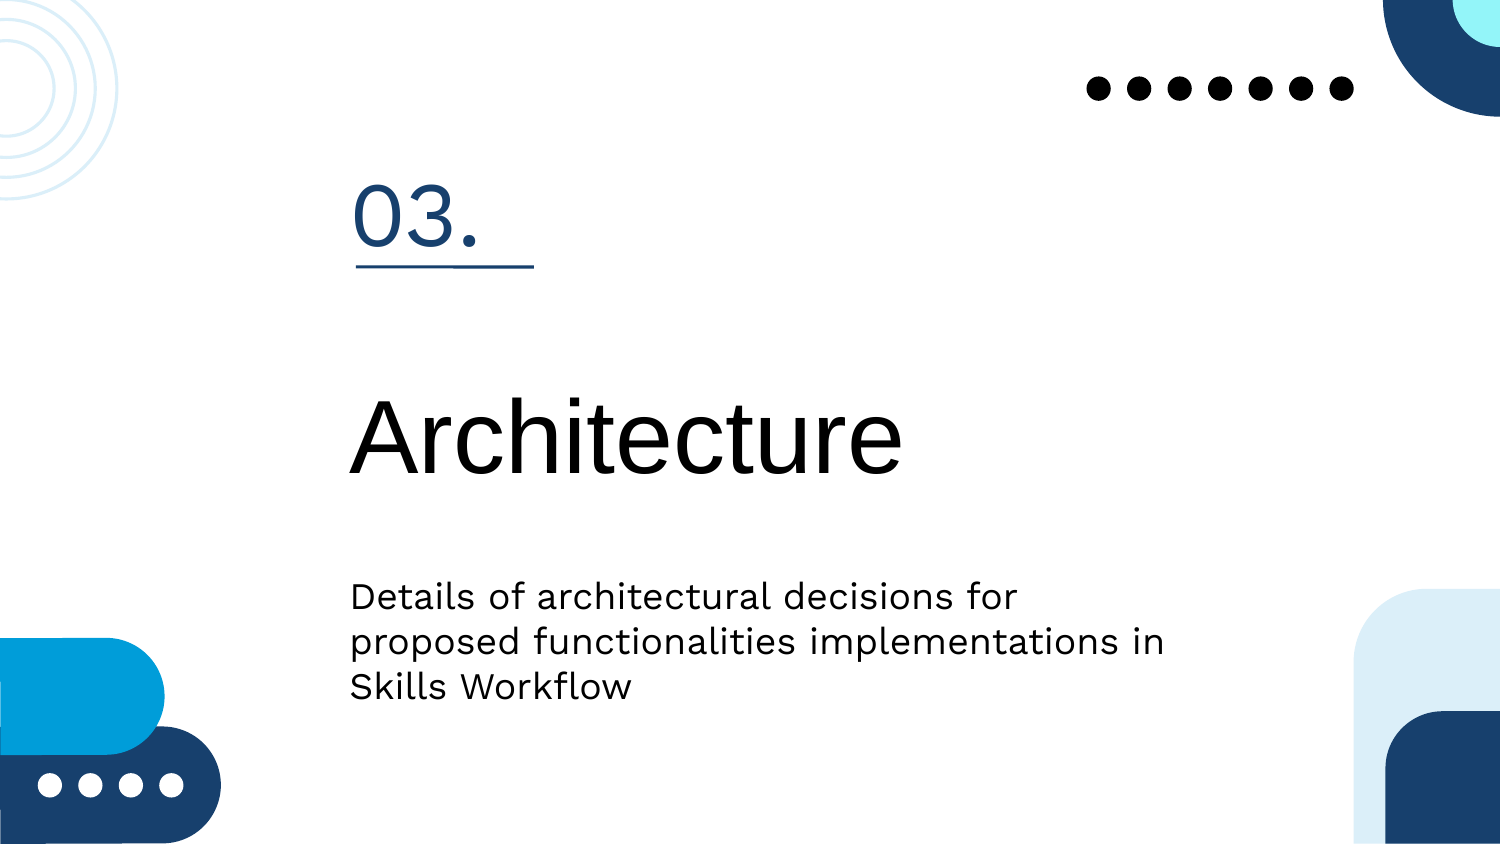

03.

Architecture
Details of architectural decisions for proposed functionalities implementations in Skills Workflow